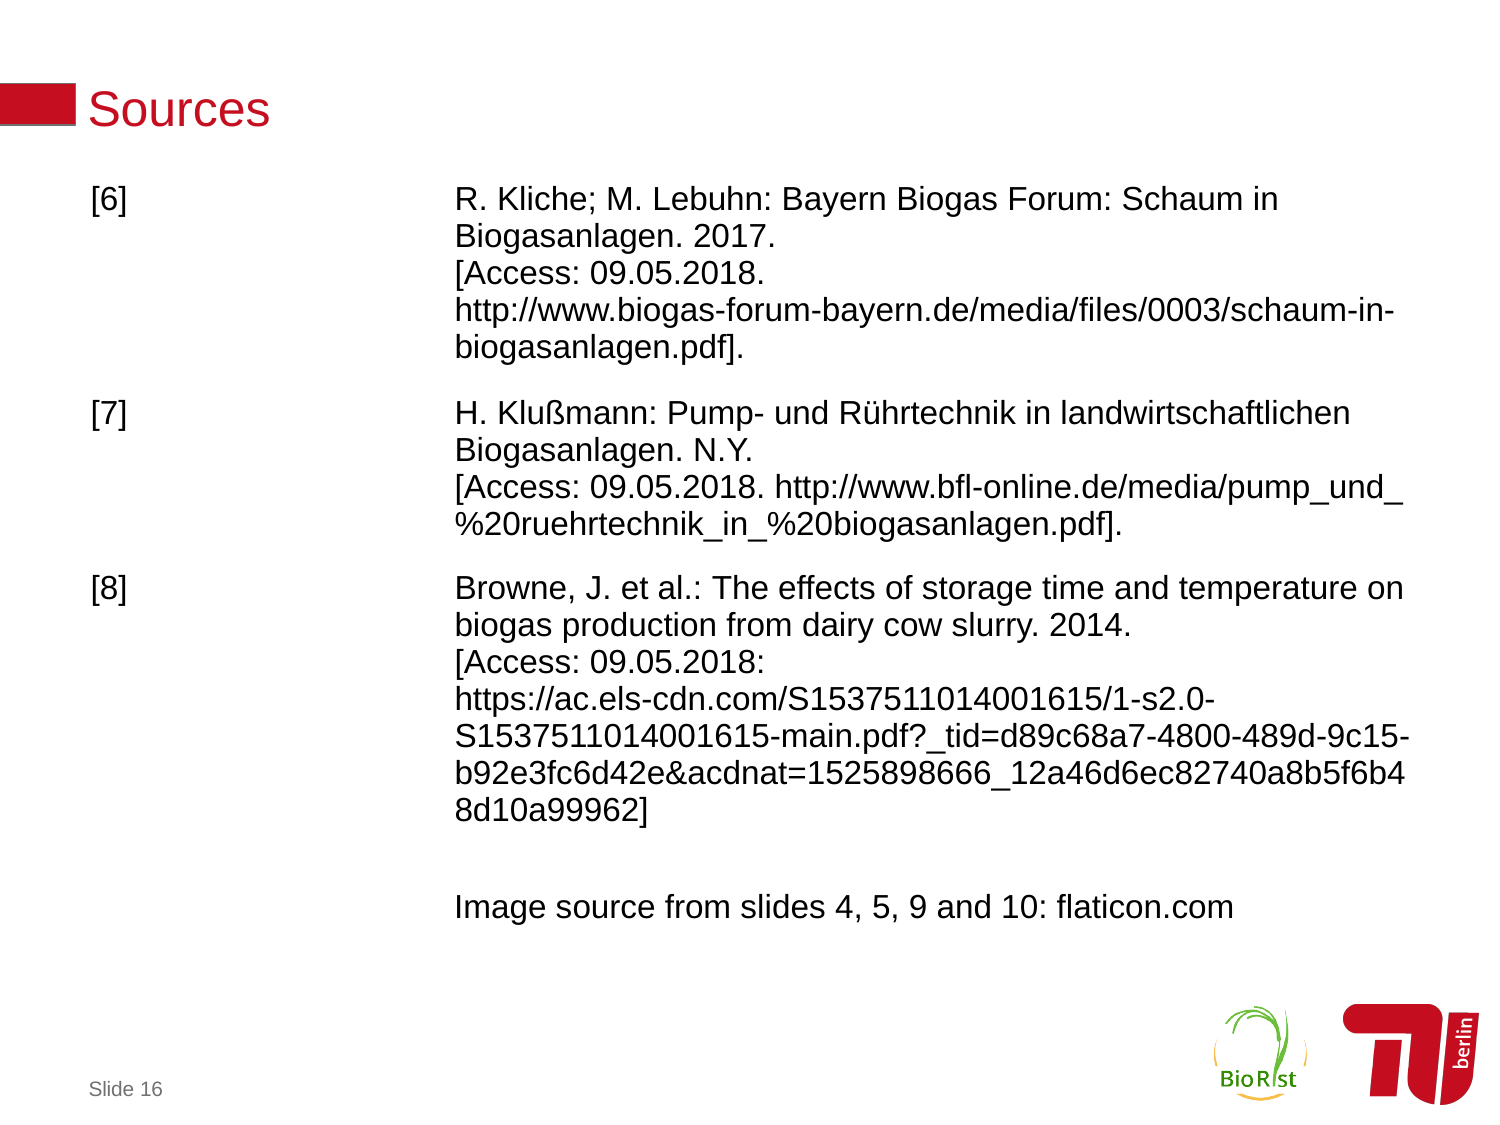

Sources

| [6] | R. Kliche; M. Lebuhn: Bayern Biogas Forum: Schaum in Biogasanlagen. 2017. [Access: 09.05.2018. http://www.biogas-forum-bayern.de/media/files/0003/schaum-in-biogasanlagen.pdf]. |
| --- | --- |
| [7] | H. Klußmann: Pump- und Rührtechnik in landwirtschaftlichen Biogasanlagen. N.Y. [Access: 09.05.2018. http://www.bfl-online.de/media/pump\_und\_%20ruehrtechnik\_in\_%20biogasanlagen.pdf]. |
| [8] | Browne, J. et al.: The effects of storage time and temperature on biogas production from dairy cow slurry. 2014. [Access: 09.05.2018: https://ac.els-cdn.com/S1537511014001615/1-s2.0-S1537511014001615-main.pdf?\_tid=d89c68a7-4800-489d-9c15-b92e3fc6d42e&acdnat=1525898666\_12a46d6ec82740a8b5f6b48d10a99962] |
Image source from slides 4, 5, 9 and 10: flaticon.com
Slide 16